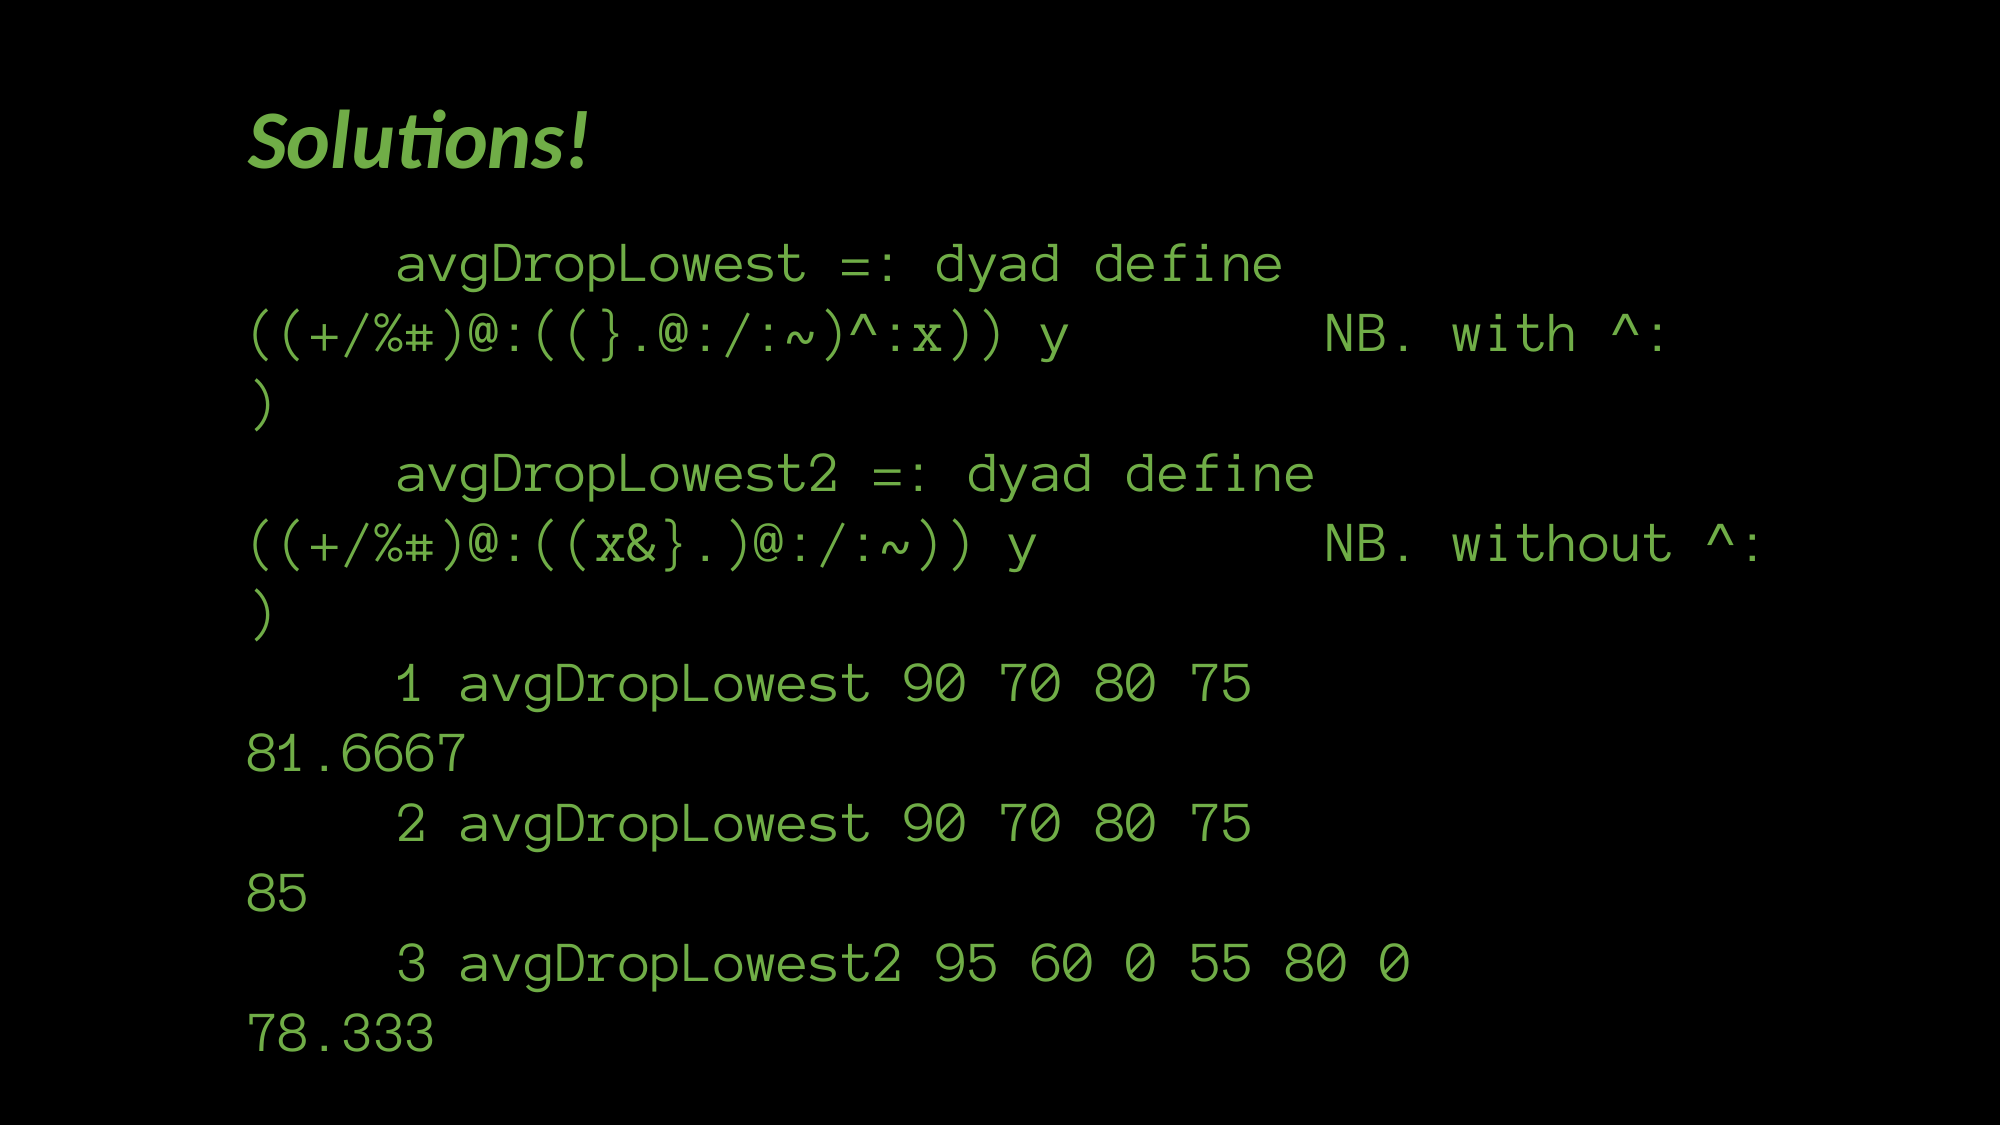

Solutions!
	avgDropLowest =: dyad define
((+/%#)@:((}.@:/:~)^:x)) y        NB. with ^:
)
	avgDropLowest2 =: dyad define
((+/%#)@:((x&}.)@:/:~)) y         NB. without ^:
)
	1 avgDropLowest 90 70 80 75
81.6667
	2 avgDropLowest 90 70 80 75
85
	3 avgDropLowest2 95 60 0 55 80 0
78.333